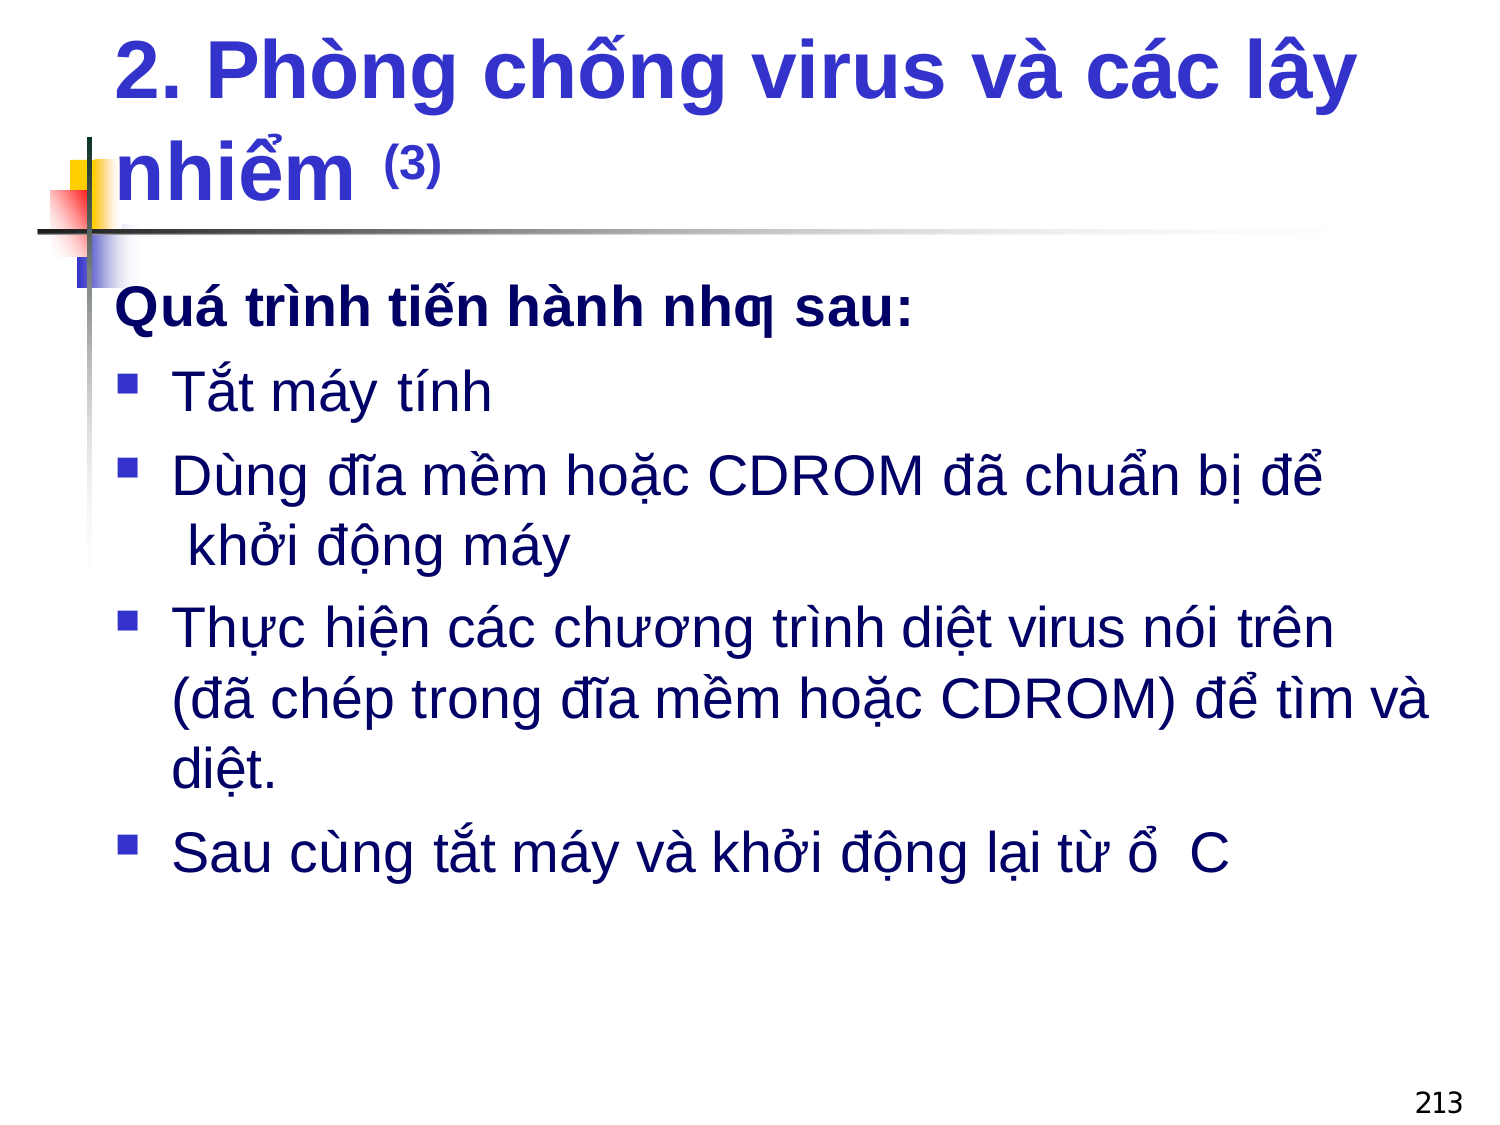

# 2. Phòng chống virus và các lây  nhiểm (3)
Quá trình tiến hành nhƣ sau:
Tắt máy tính
Dùng đĩa mềm hoặc CDROM đã chuẩn bị để  khởi động máy
Thực hiện các chương trình diệt virus nói trên  (đã chép trong đĩa mềm hoặc CDROM) để tìm và  diệt.
Sau cùng tắt máy và khởi động lại từ ổ C
213